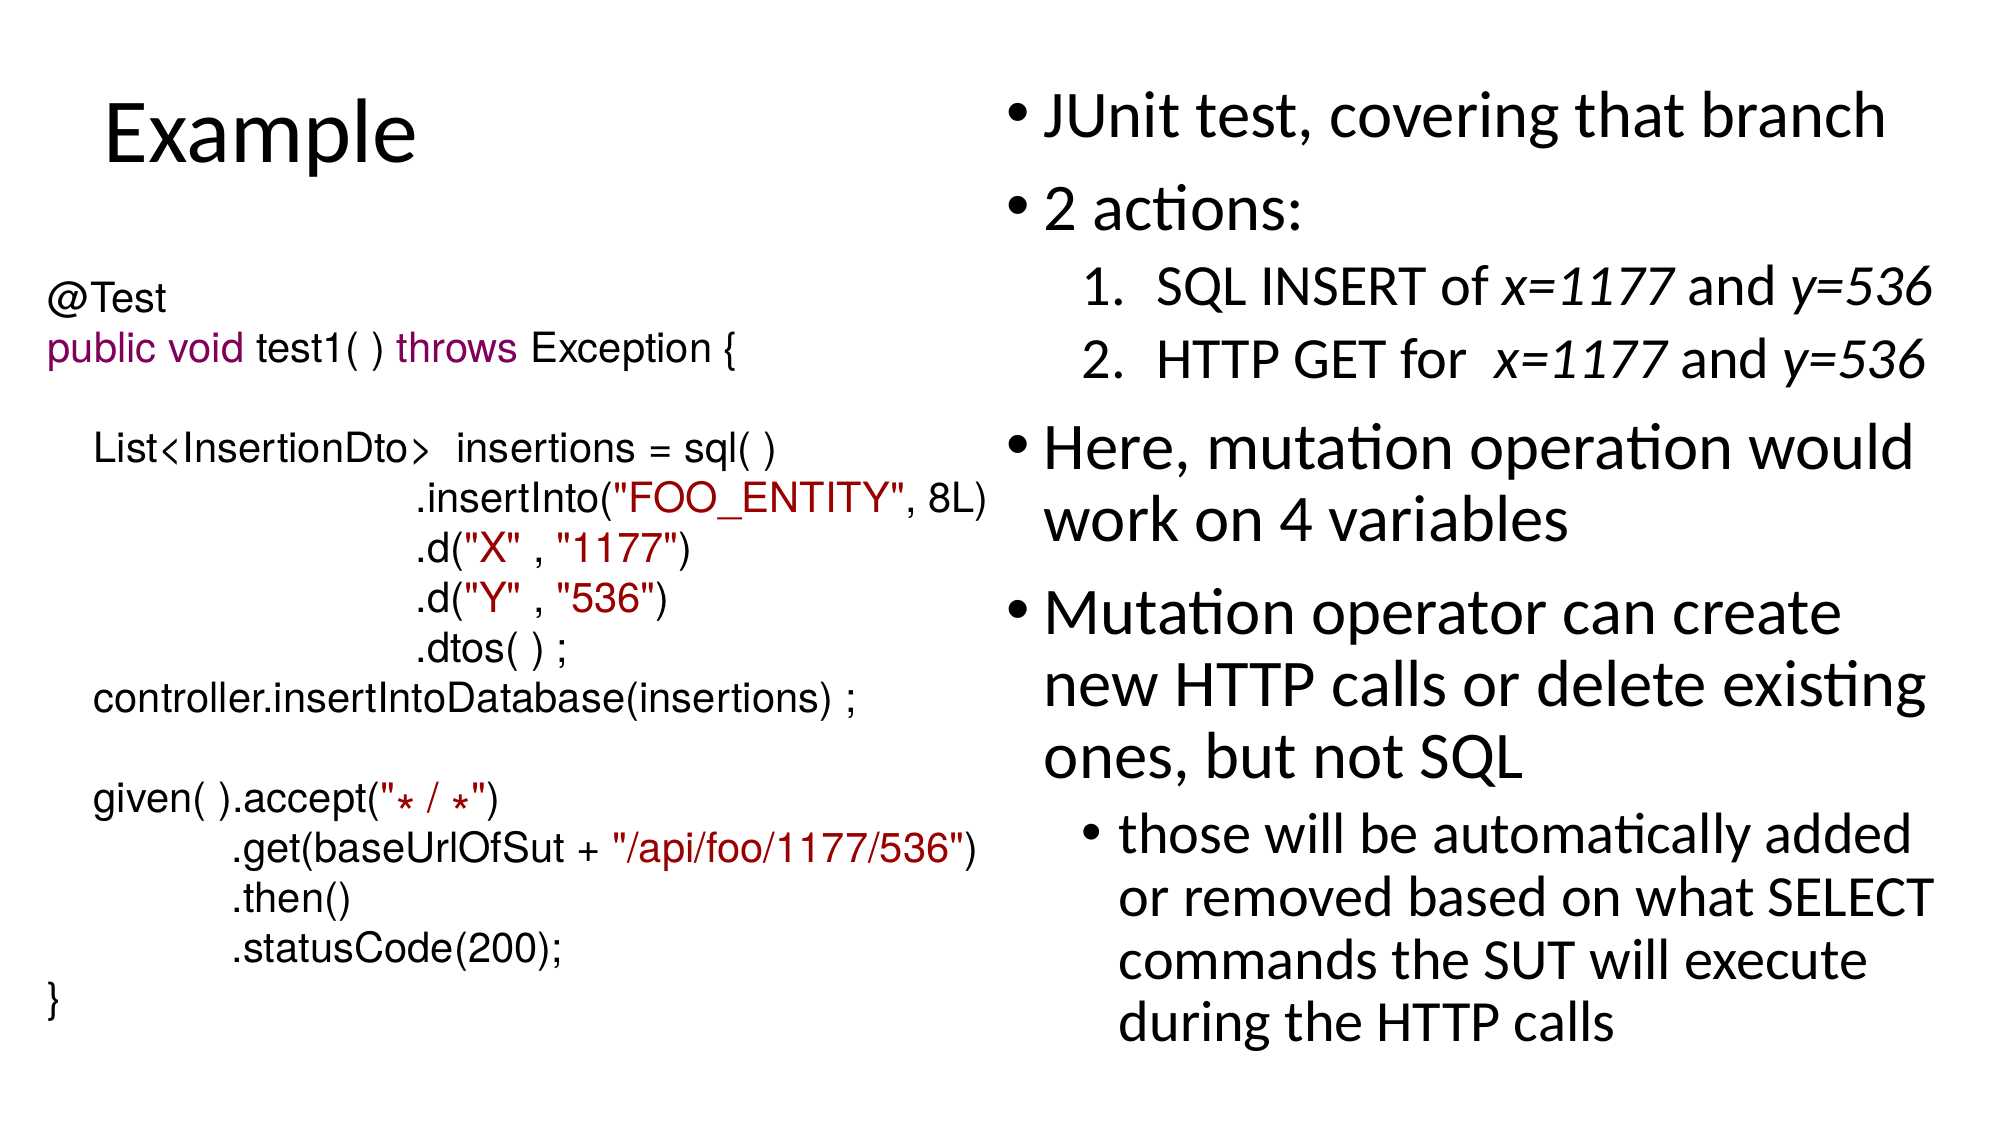

# Example
JUnit test, covering that branch
2 actions:
SQL INSERT of x=1177 and y=536
HTTP GET for  x=1177 and y=536
Here, mutation operation would work on 4 variables
Mutation operator can create new HTTP calls or delete existing ones, but not SQL
those will be automatically added or removed based on what SELECT commands the SUT will execute during the HTTP calls
@Test
public void test1( ) throws Exception {

    List<InsertionDto>  insertions = sql( )
                                .insertInto("FOO_ENTITY", 8L)
                                .d("X" , "1177")
                                .d("Y" , "536")
                                .dtos( ) ;
    controller.insertIntoDatabase(insertions) ;

    given( ).accept("∗ / ∗")
                .get(baseUrlOfSut + "/api/foo/1177/536")
                .then()
                .statusCode(200);
}